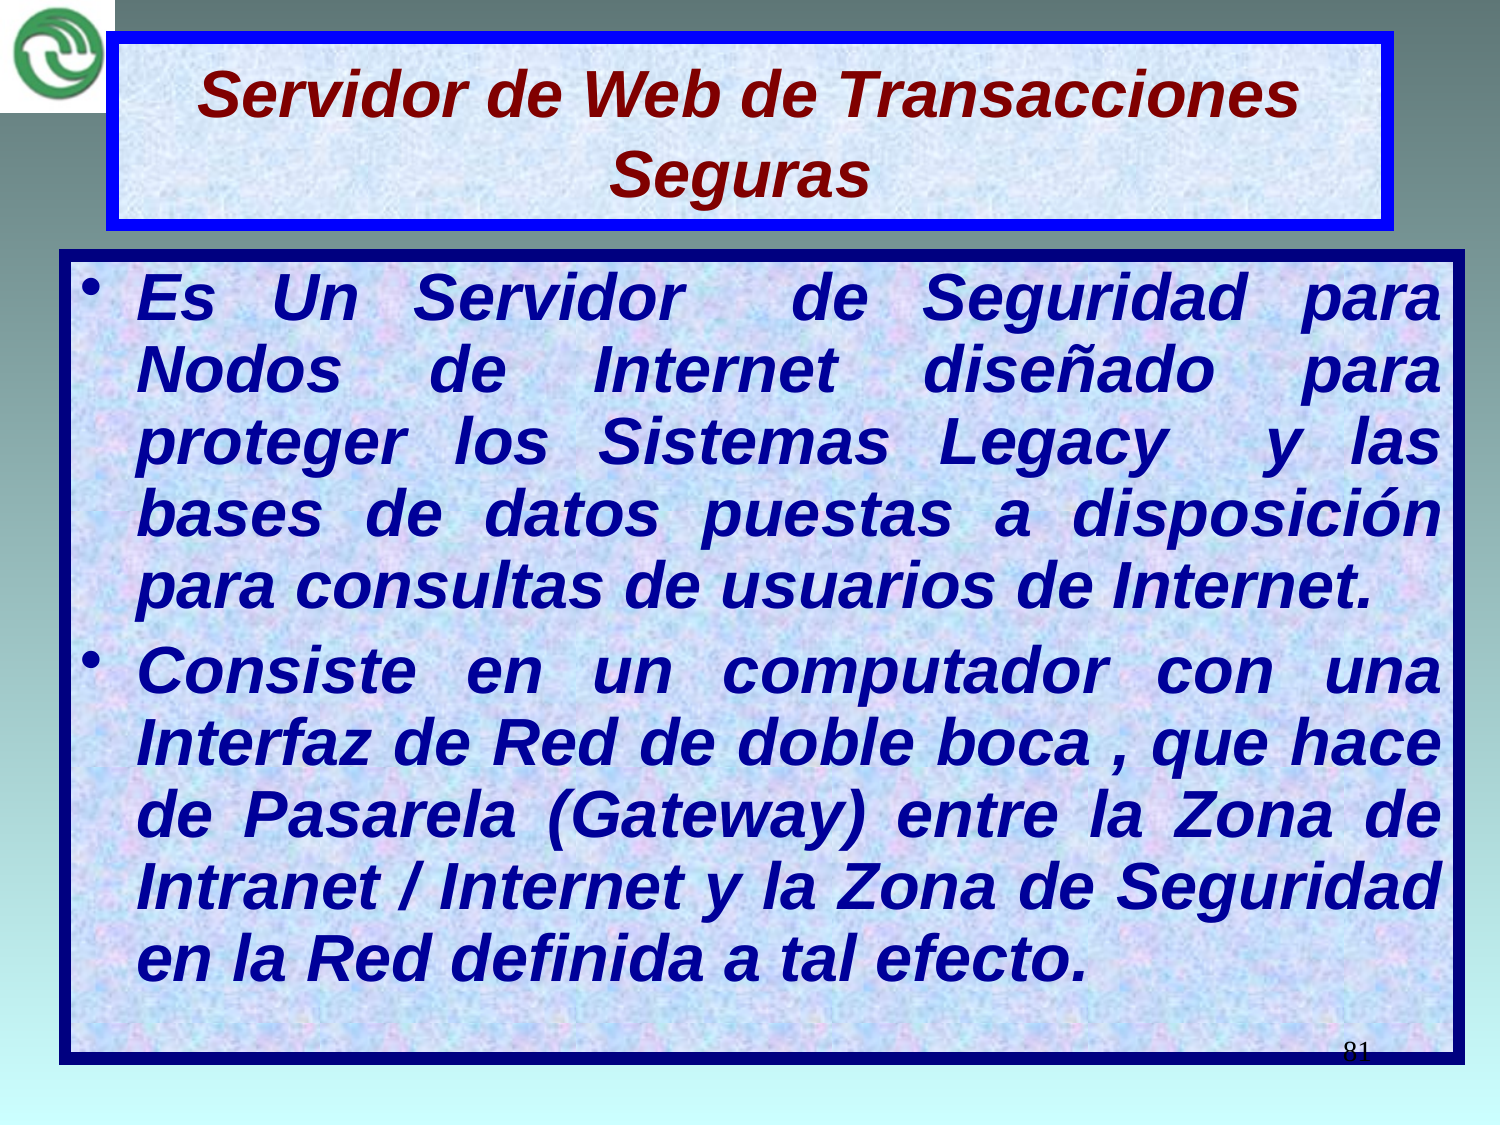

# Servidor de Web de Transacciones Seguras
Es Un Servidor  de Seguridad para Nodos de Internet diseñado para proteger los Sistemas Legacy  y las bases de datos puestas a disposición para consultas de usuarios de Internet.
Consiste en un computador con una Interfaz de Red de doble boca , que hace de Pasarela (Gateway) entre la Zona de Intranet / Internet y la Zona de Seguridad en la Red definida a tal efecto.
81